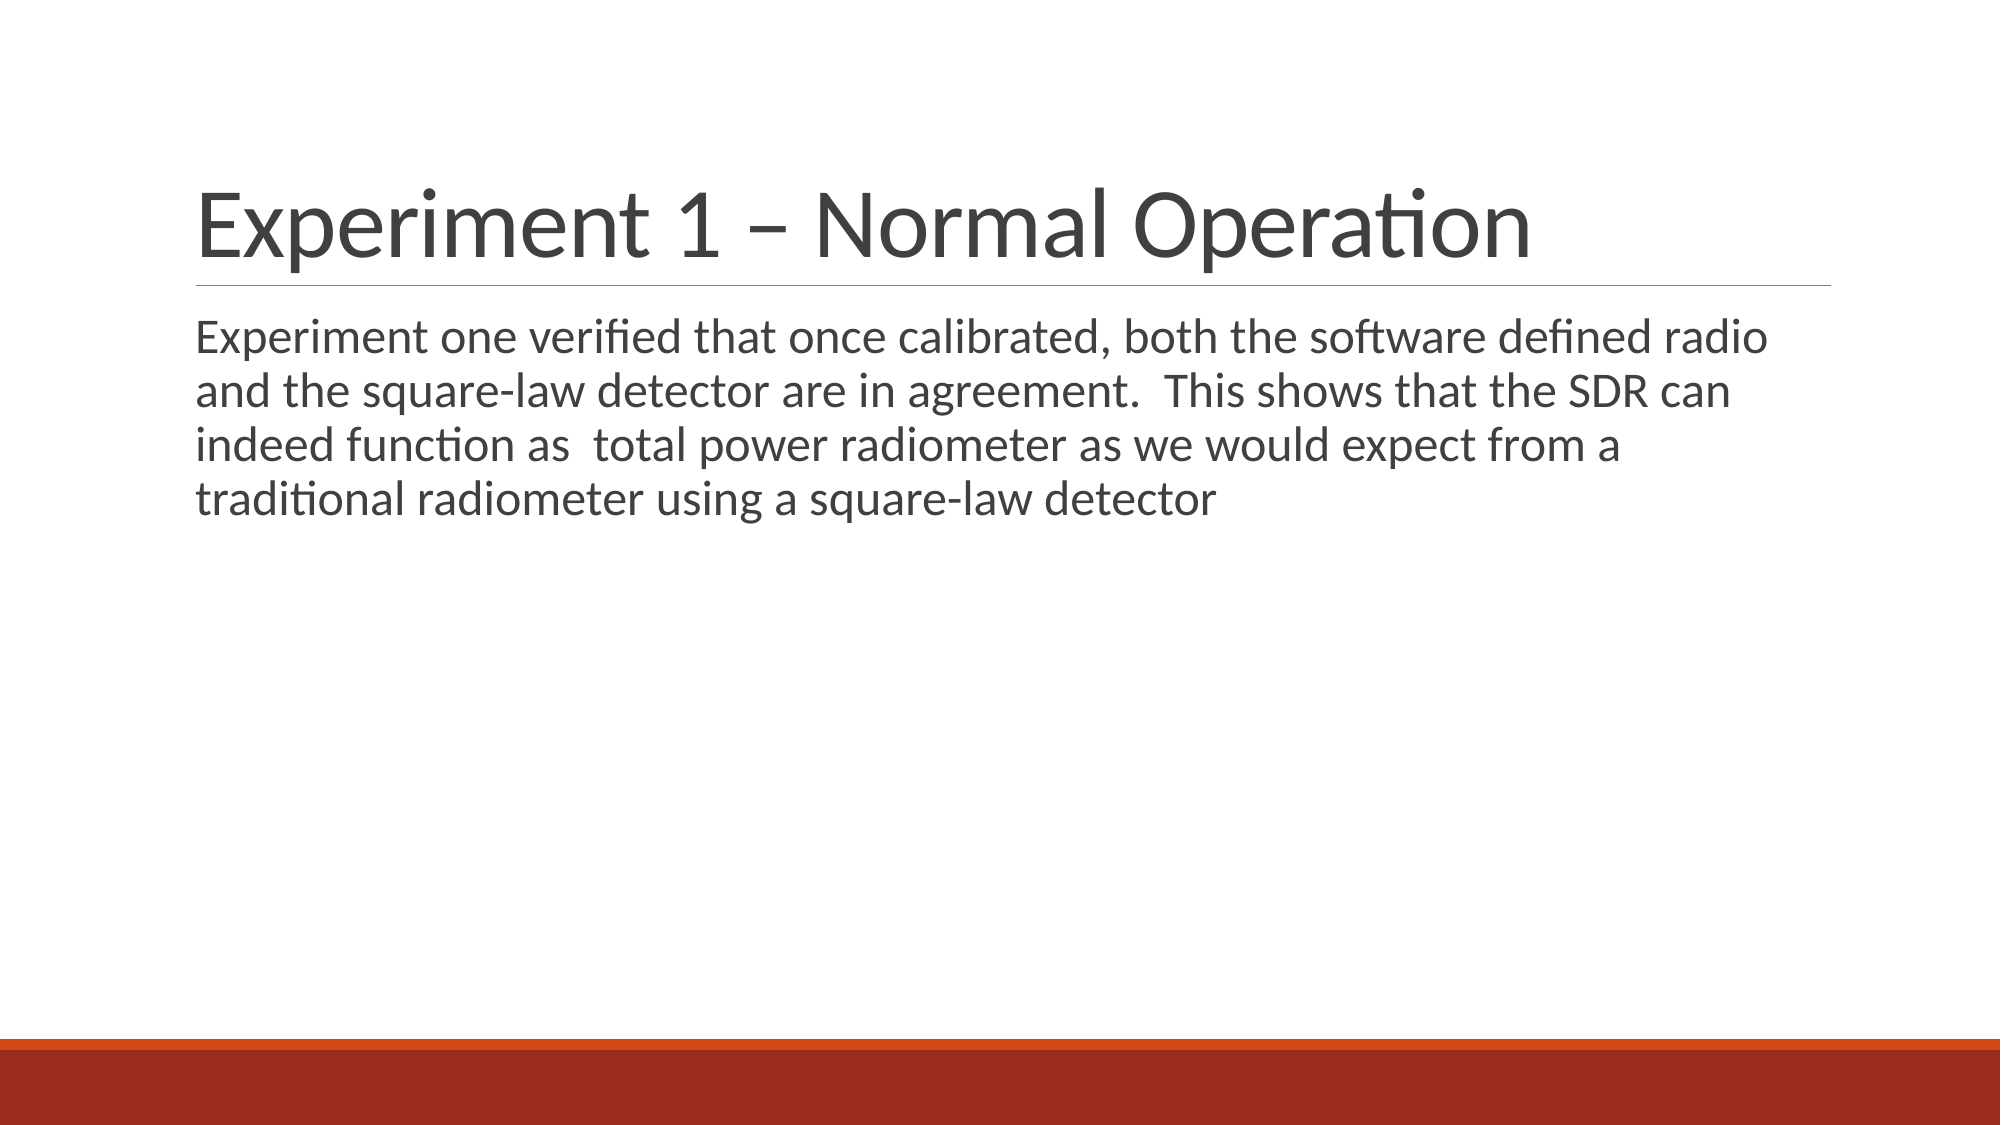

# Experiment 1 – Normal Operation
Experiment one verified that once calibrated, both the software defined radio and the square-law detector are in agreement.  This shows that the SDR can indeed function as  total power radiometer as we would expect from a traditional radiometer using a square-law detector